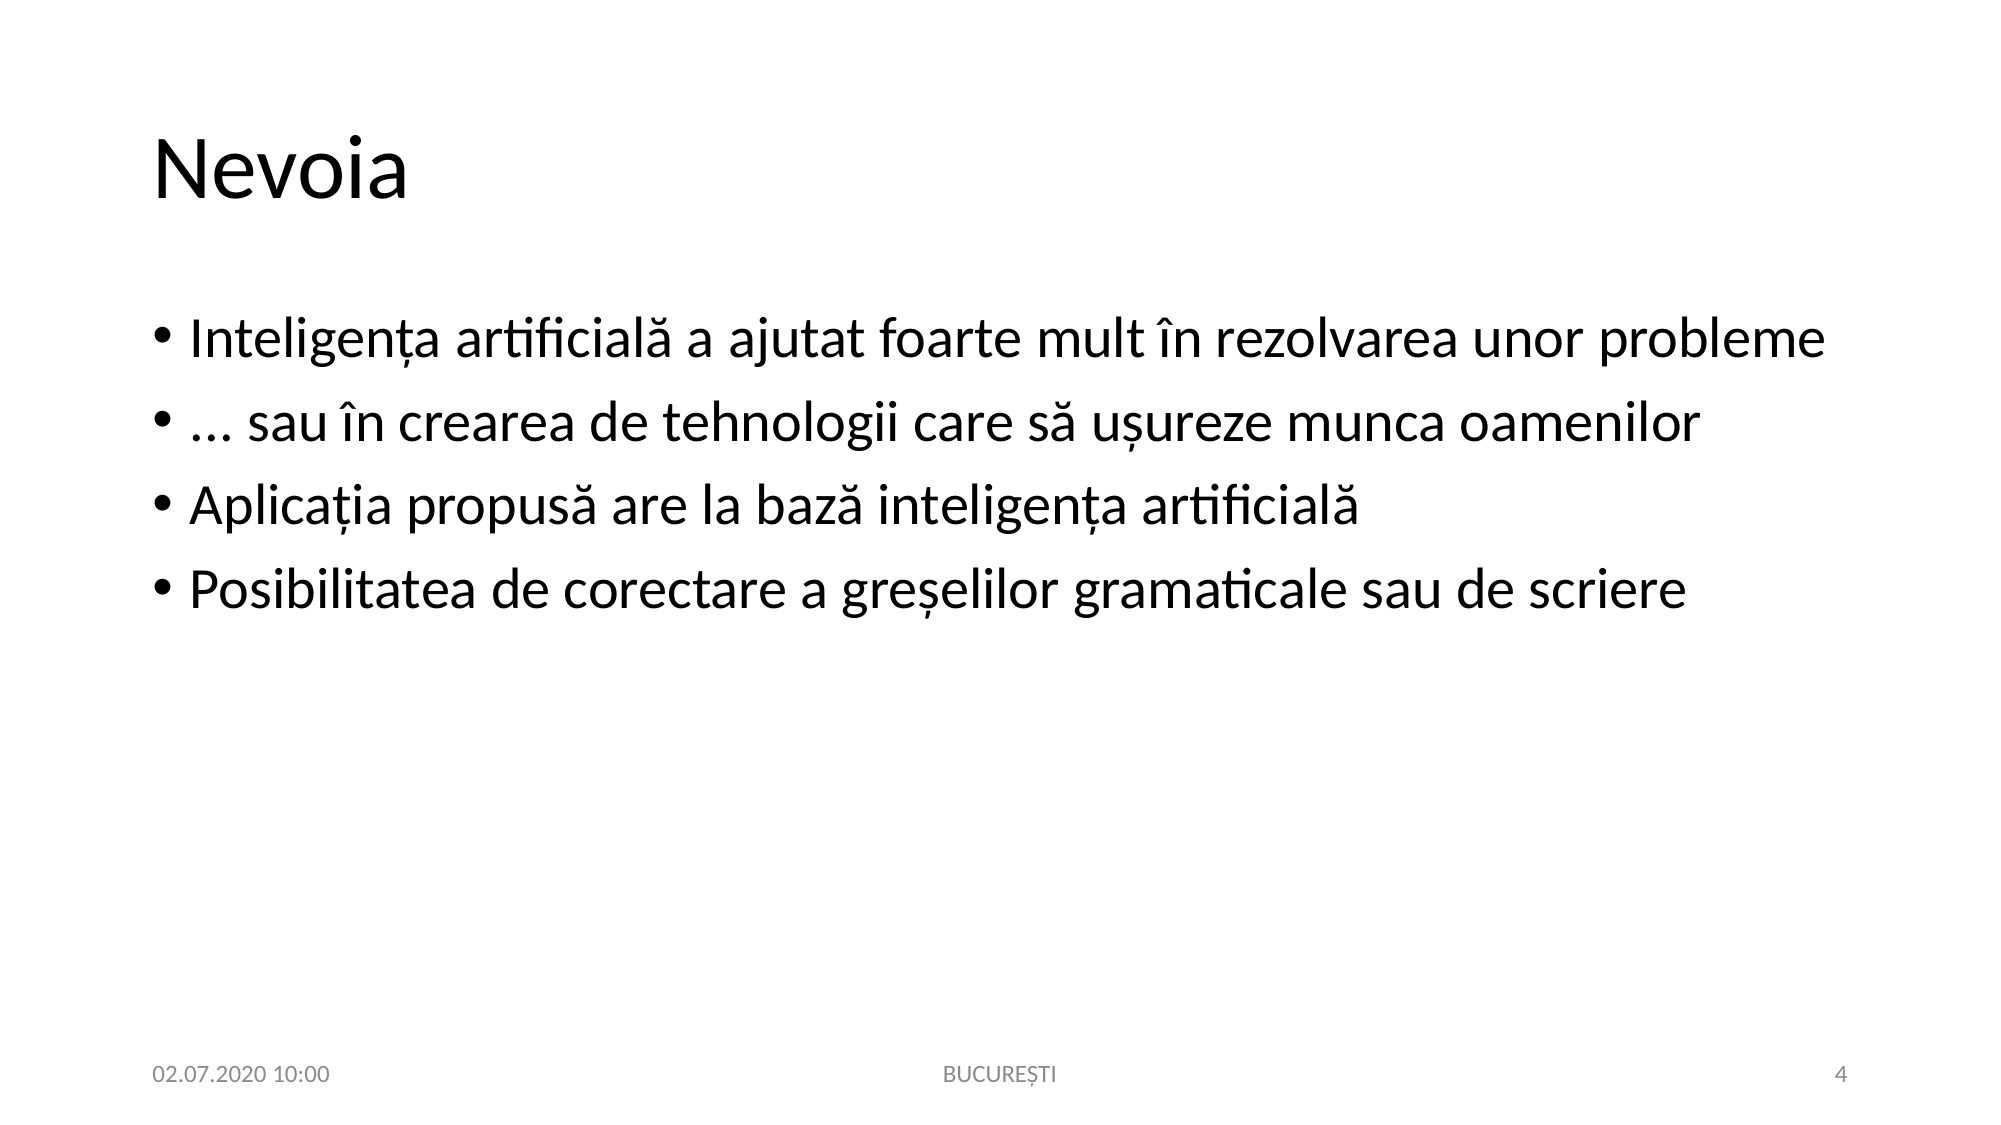

# Nevoia
Inteligența artificială a ajutat foarte mult în rezolvarea unor probleme
... sau în crearea de tehnologii care să ușureze munca oamenilor
Aplicația propusă are la bază inteligența artificială
Posibilitatea de corectare a greșelilor gramaticale sau de scriere
02.07.2020 10:00
BUCUREȘTI
4